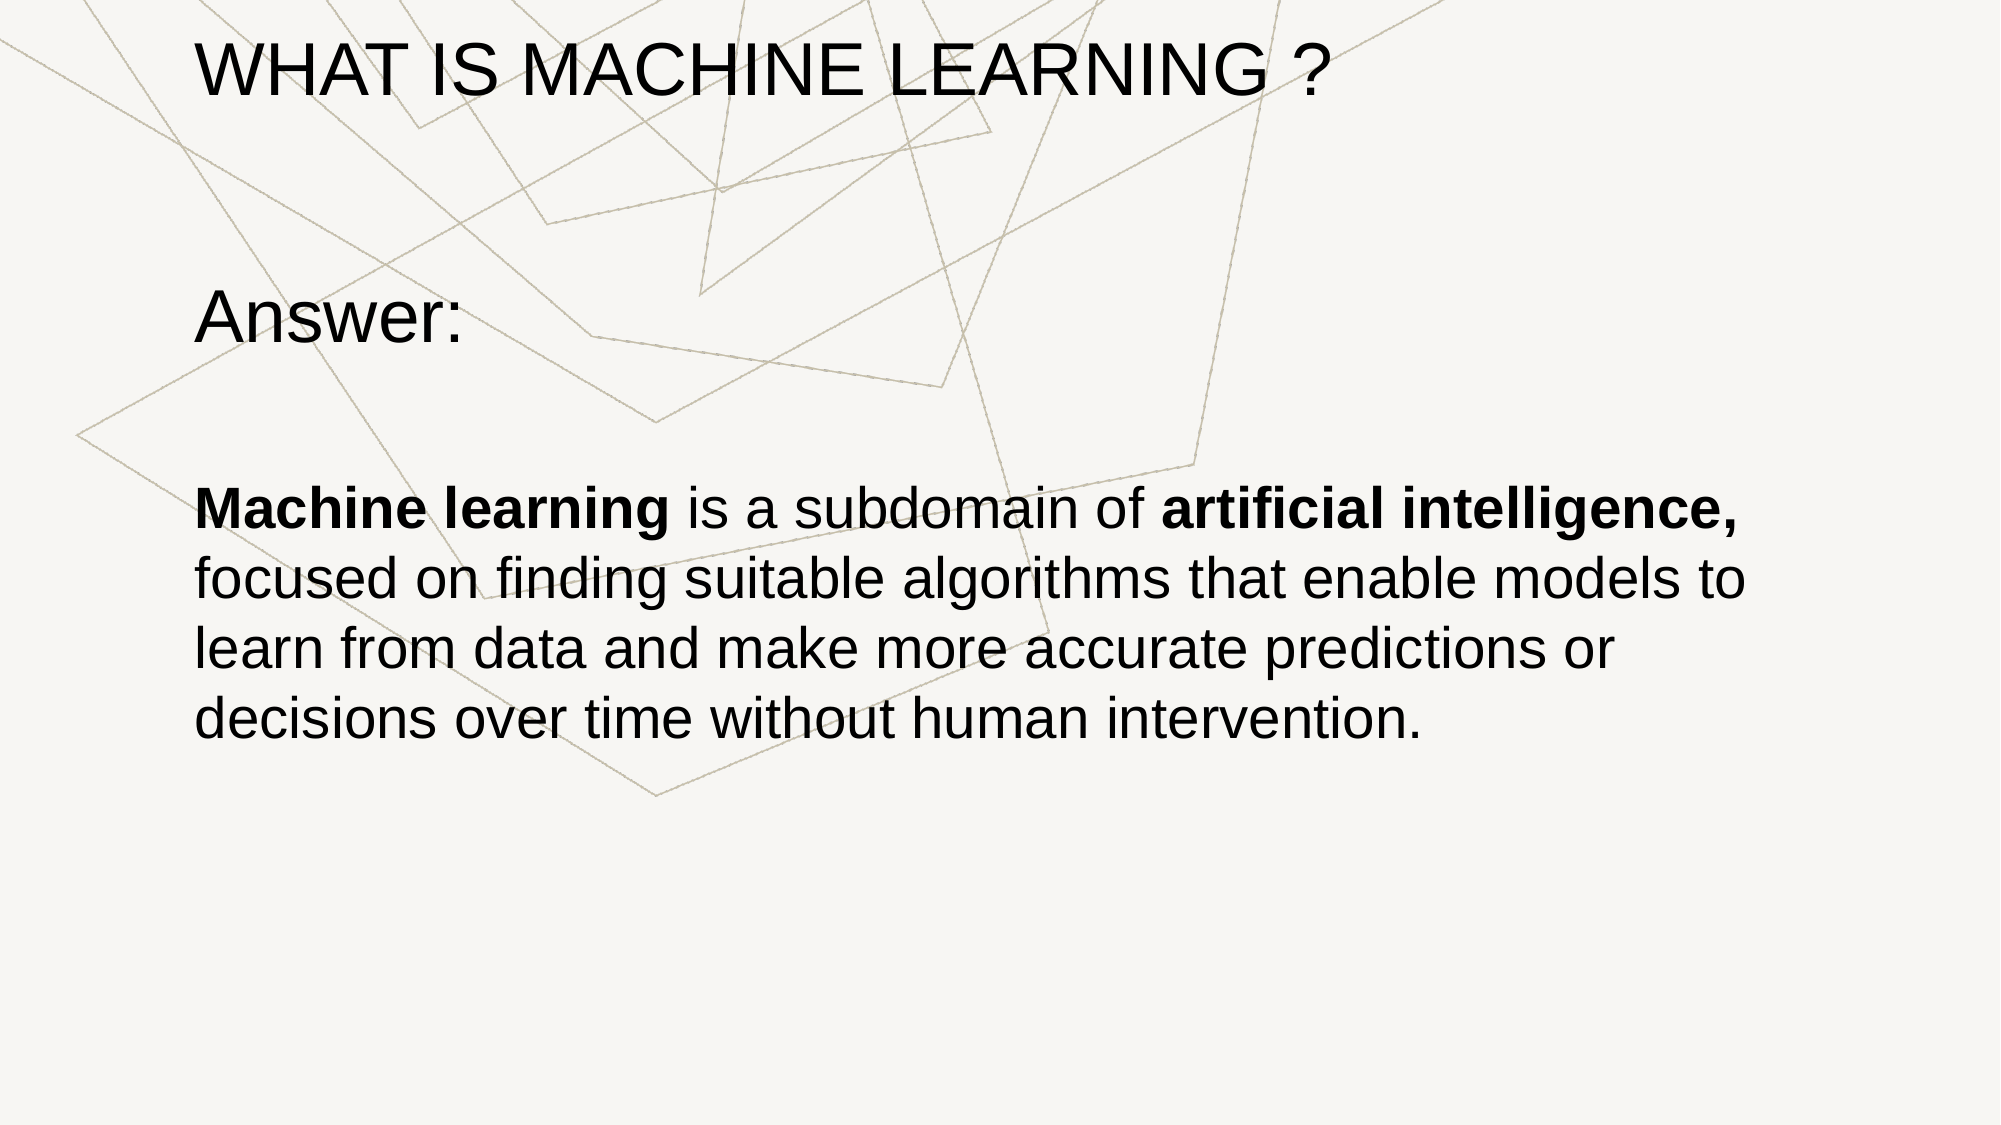

Answer:

Machine learning is a subdomain of artificial intelligence, focused on finding suitable algorithms that enable models to learn from data and make more accurate predictions or decisions over time without human intervention.
What is Machine Learning ?